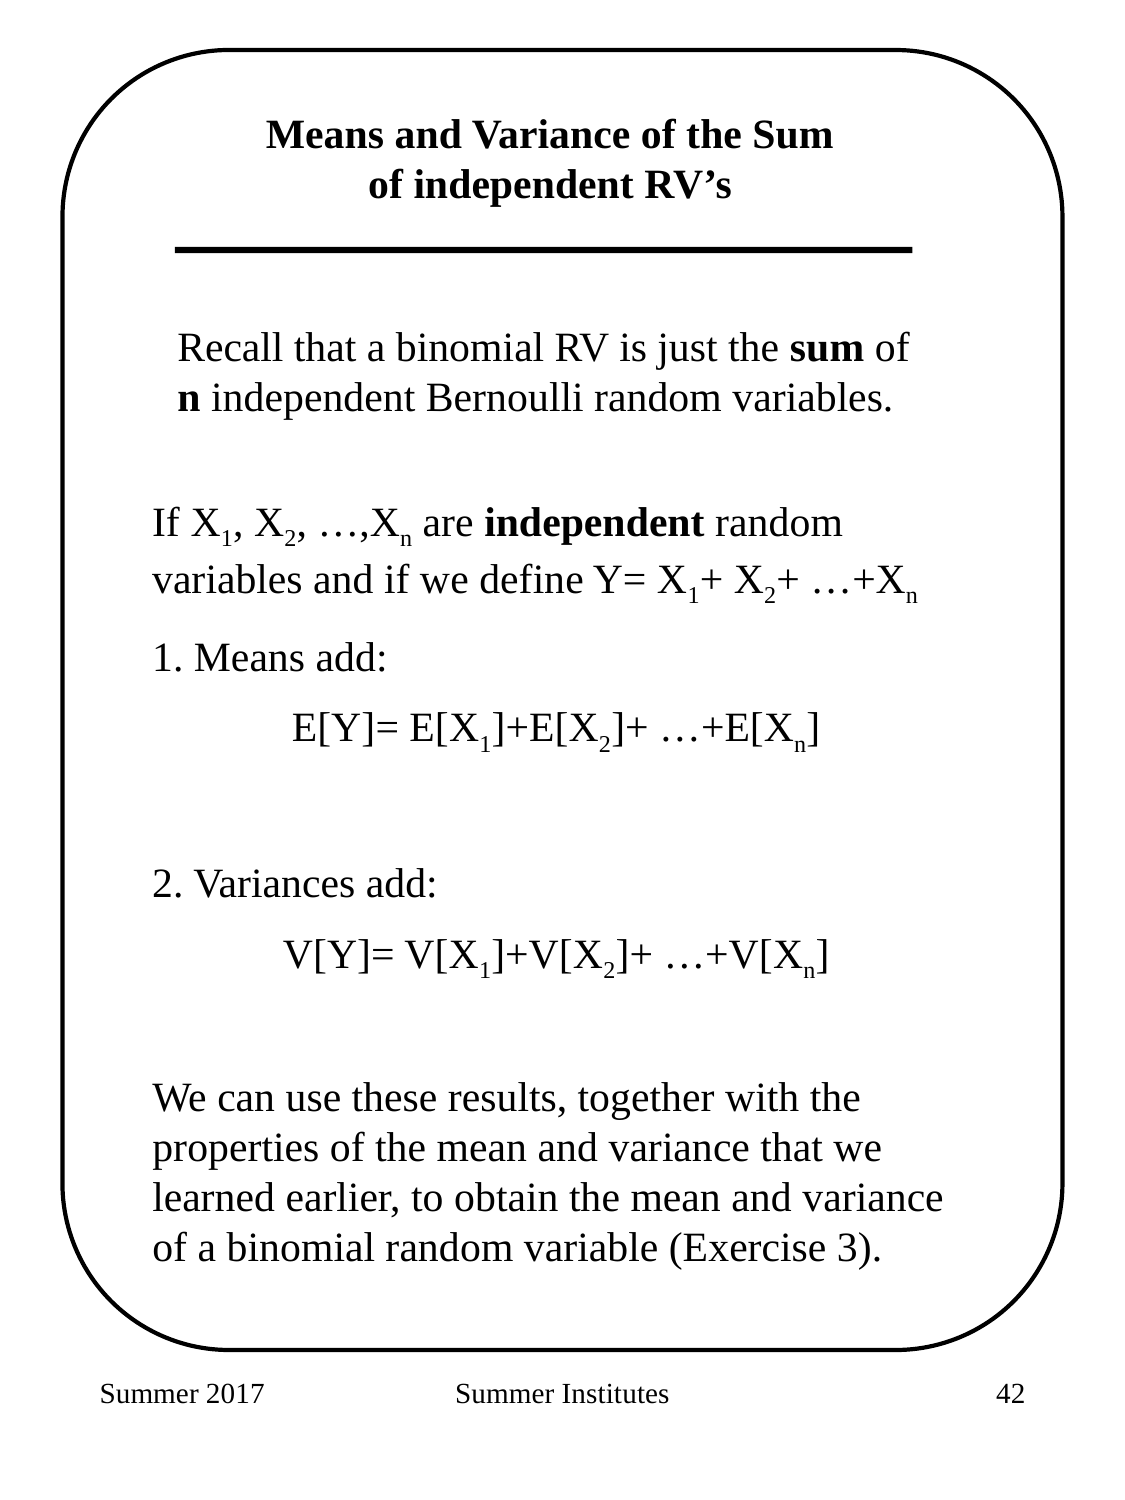

Means and Variance of the Sum of independent RV’s

Recall that a binomial RV is just the sum of n independent Bernoulli random variables.
If X1, X2, …,Xn are independent random variables and if we define Y= X1+ X2+ …+Xn
1. Means add:
E[Y]= E[X1]+E[X2]+ …+E[Xn]

2. Variances add:
V[Y]= V[X1]+V[X2]+ …+V[Xn]
We can use these results, together with the properties of the mean and variance that we learned earlier, to obtain the mean and variance of a binomial random variable (Exercise 3).
Summer 2017
Summer Institutes
42